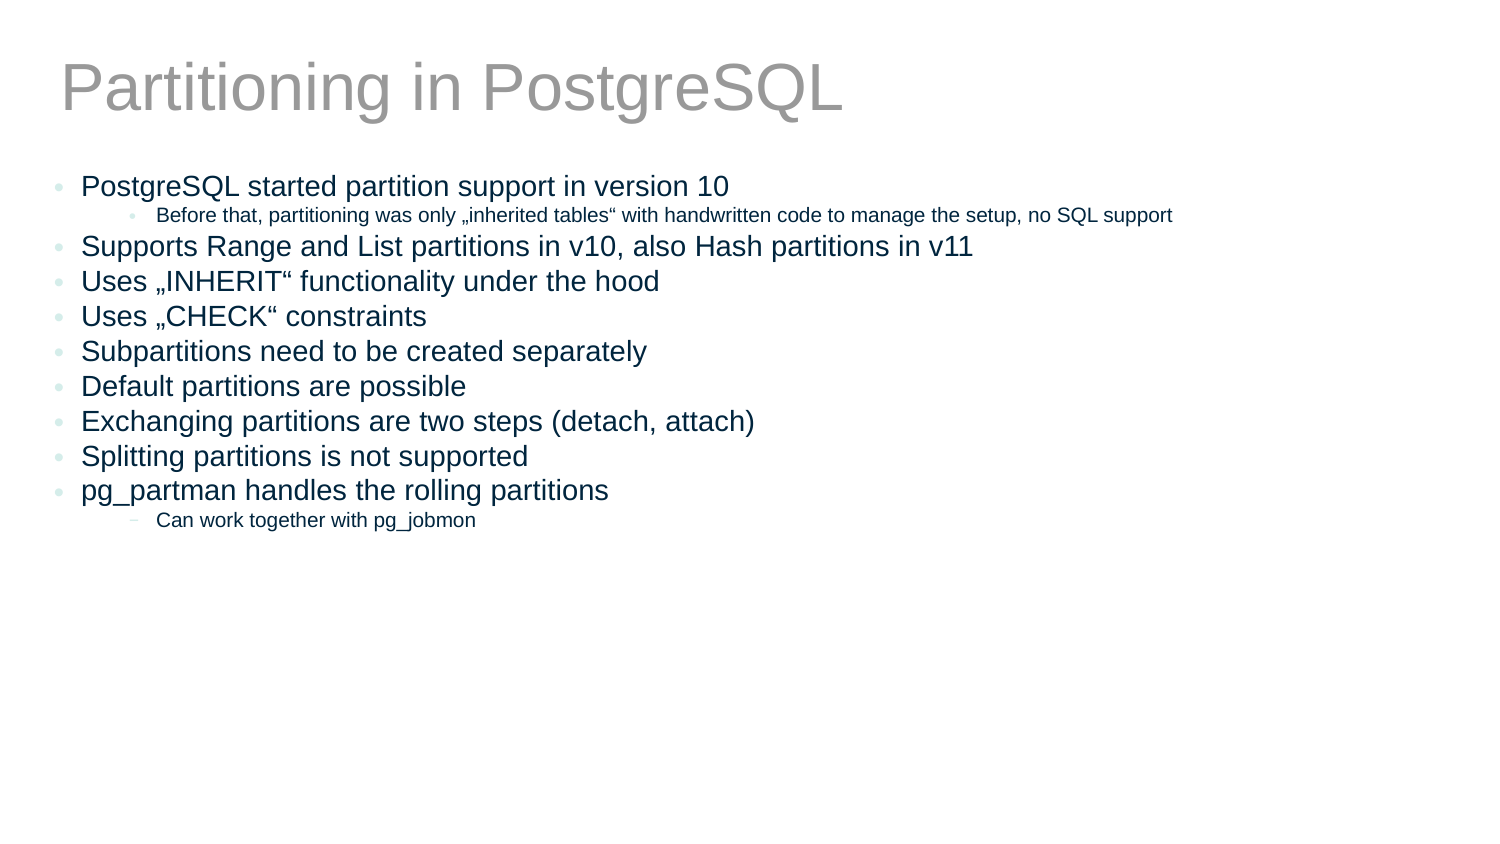

# Partitioning in PostgreSQL
PostgreSQL started partition support in version 10
Before that, partitioning was only „inherited tables“ with handwritten code to manage the setup, no SQL support
Supports Range and List partitions in v10, also Hash partitions in v11
Uses „INHERIT“ functionality under the hood
Uses „CHECK“ constraints
Subpartitions need to be created separately
Default partitions are possible
Exchanging partitions are two steps (detach, attach)
Splitting partitions is not supported
pg_partman handles the rolling partitions
Can work together with pg_jobmon